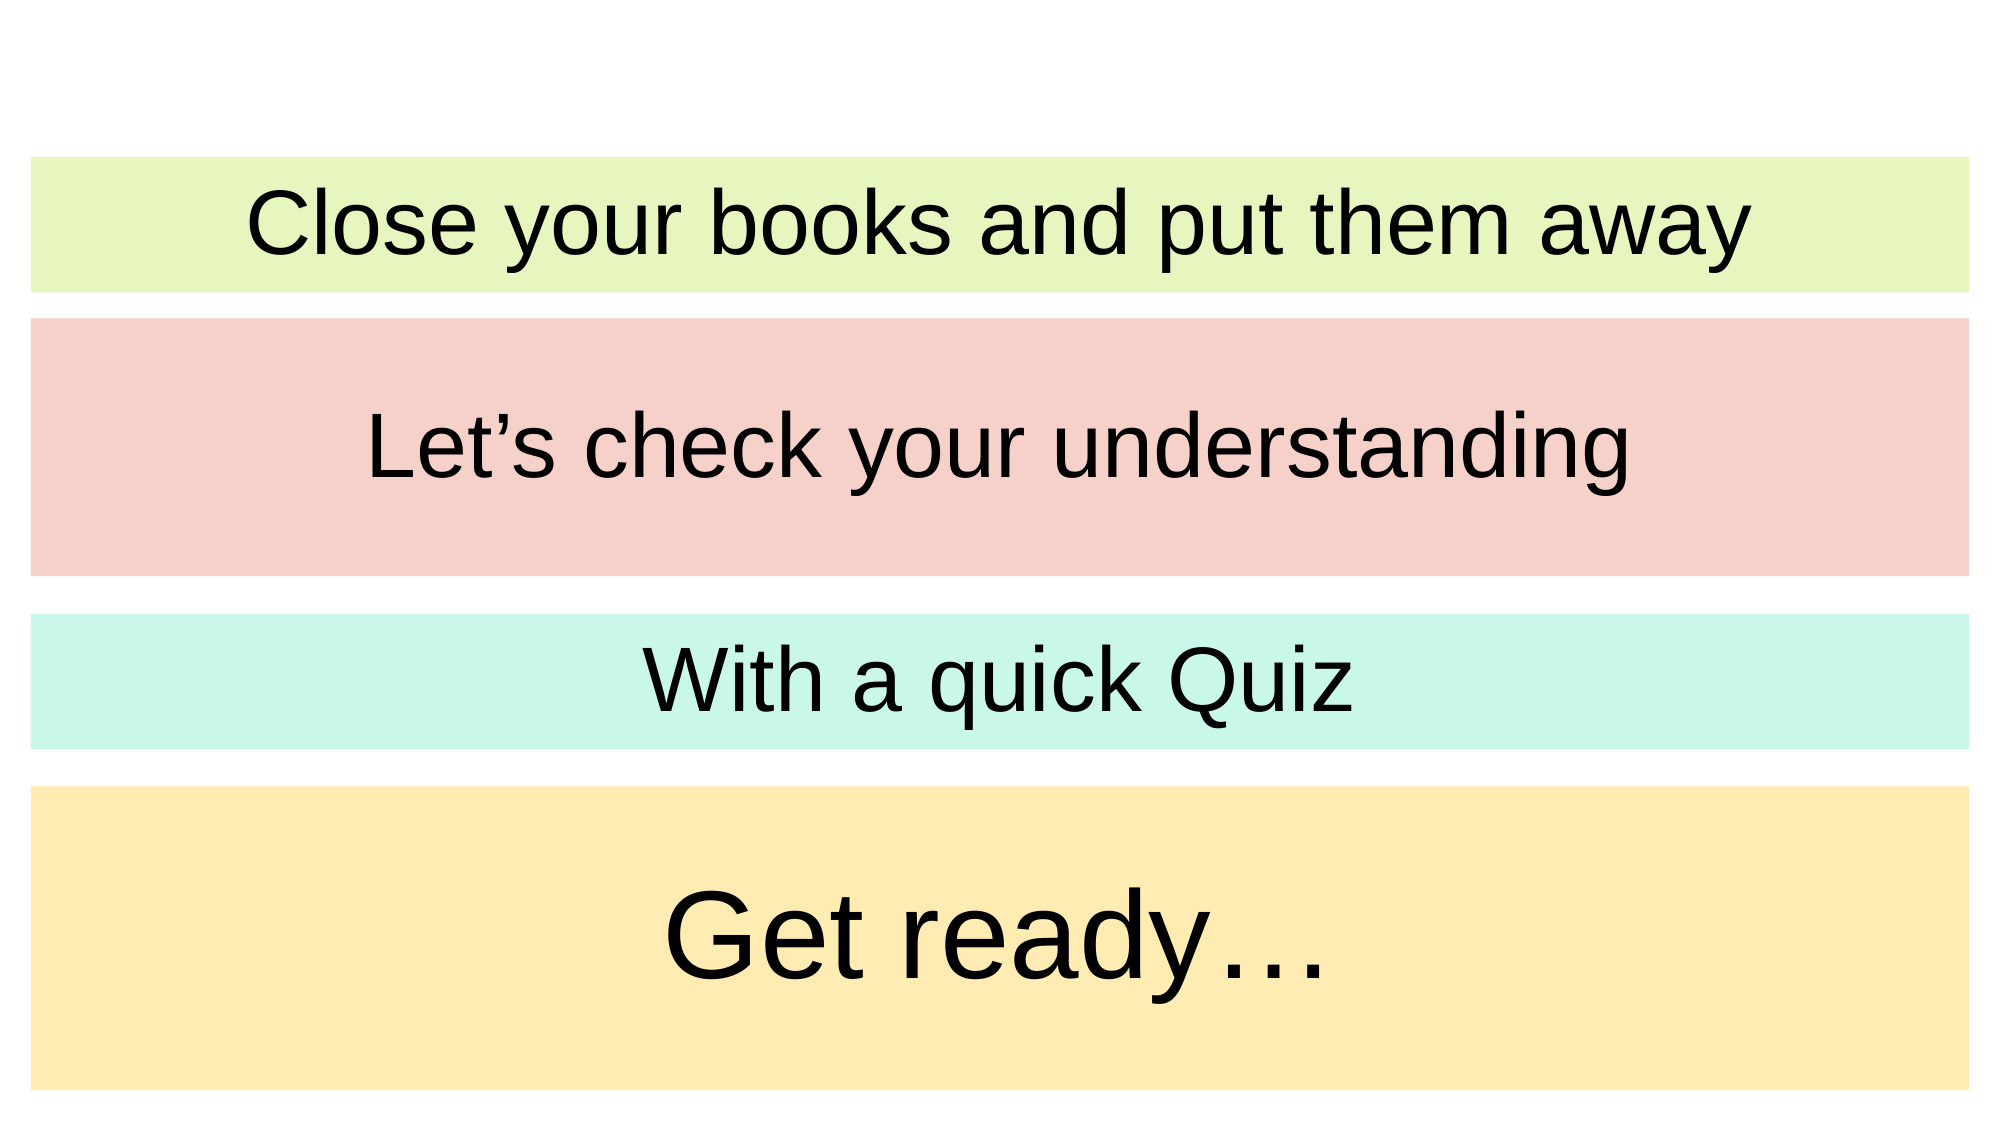

# Close your books and put them away
Let’s check your understanding
With a quick Quiz
Get ready…